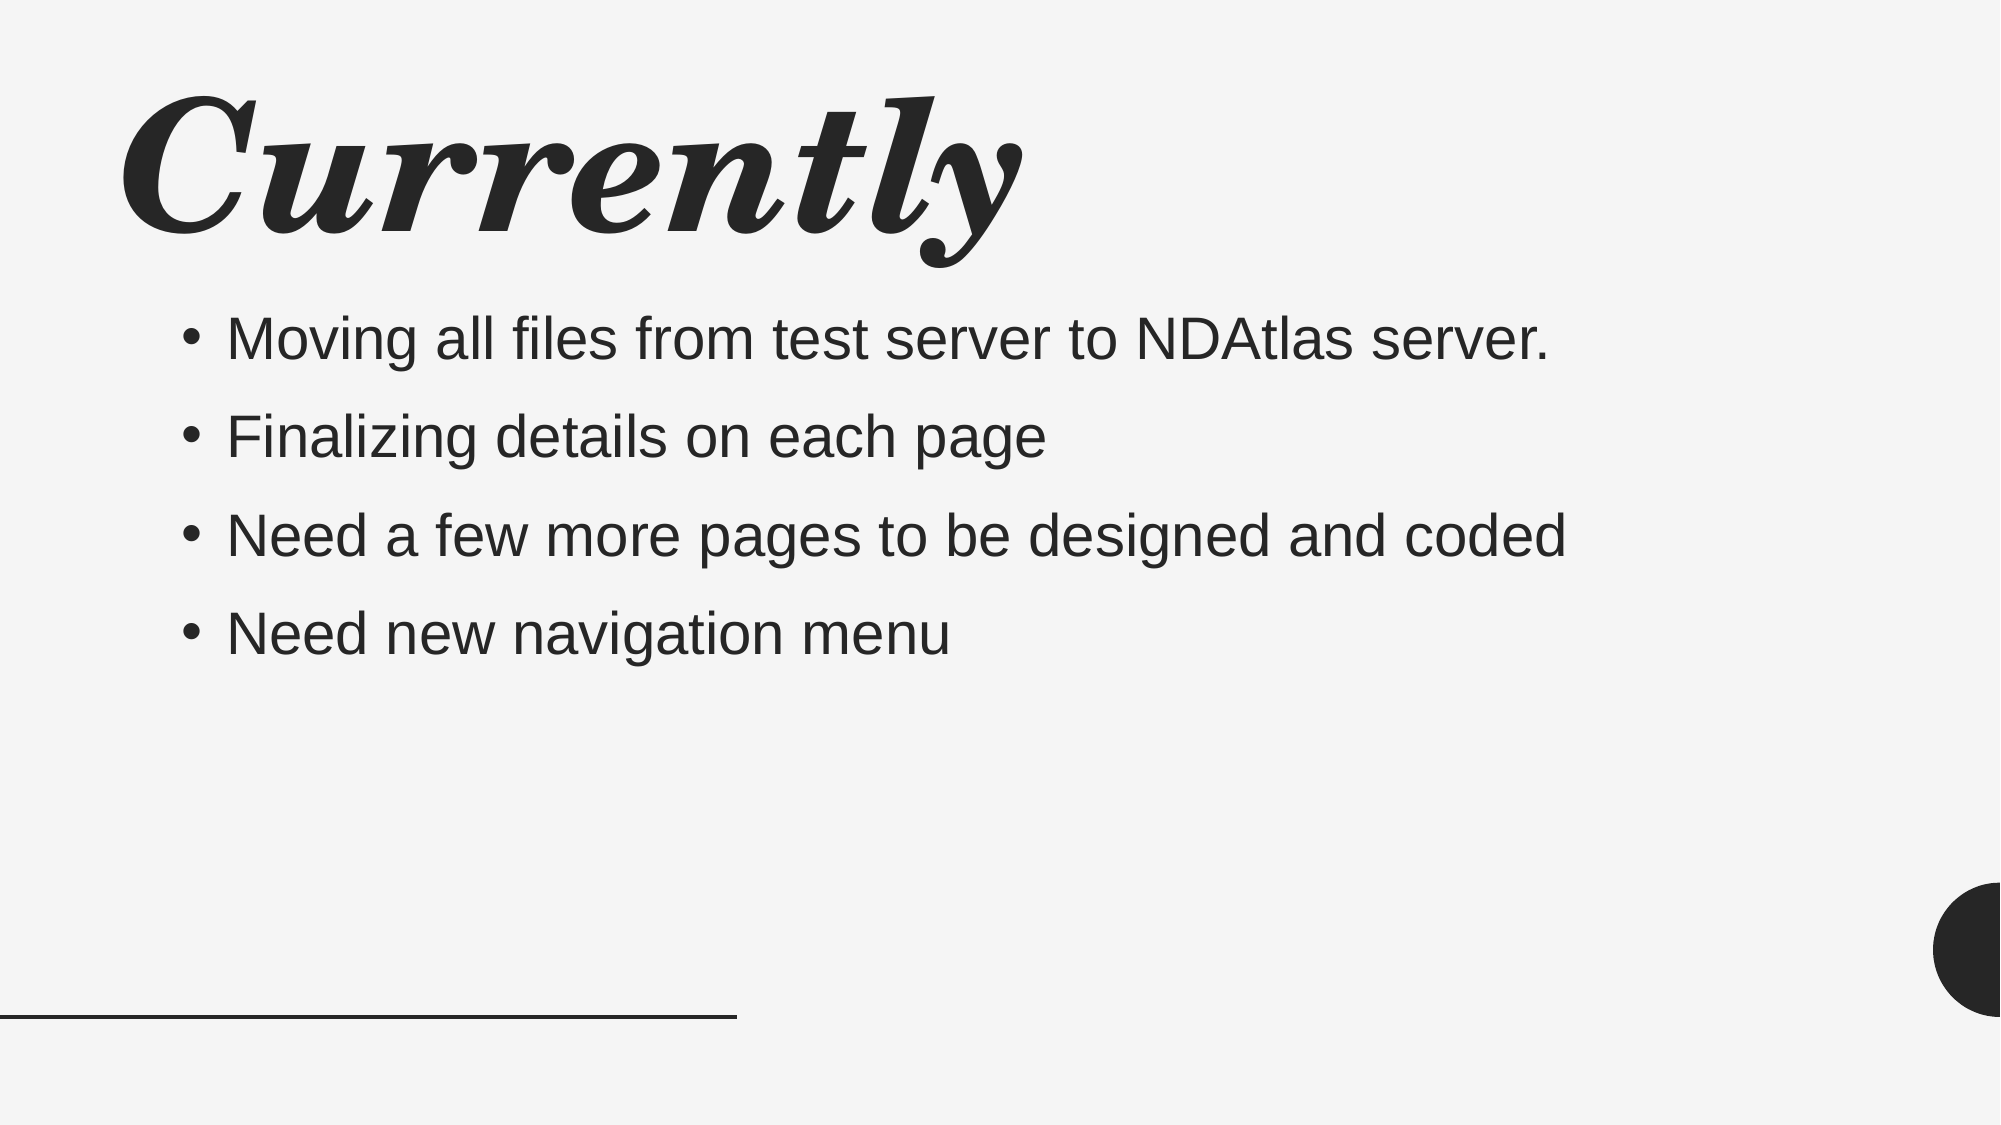

# Currently
Moving all files from test server to NDAtlas server.
Finalizing details on each page
Need a few more pages to be designed and coded
Need new navigation menu